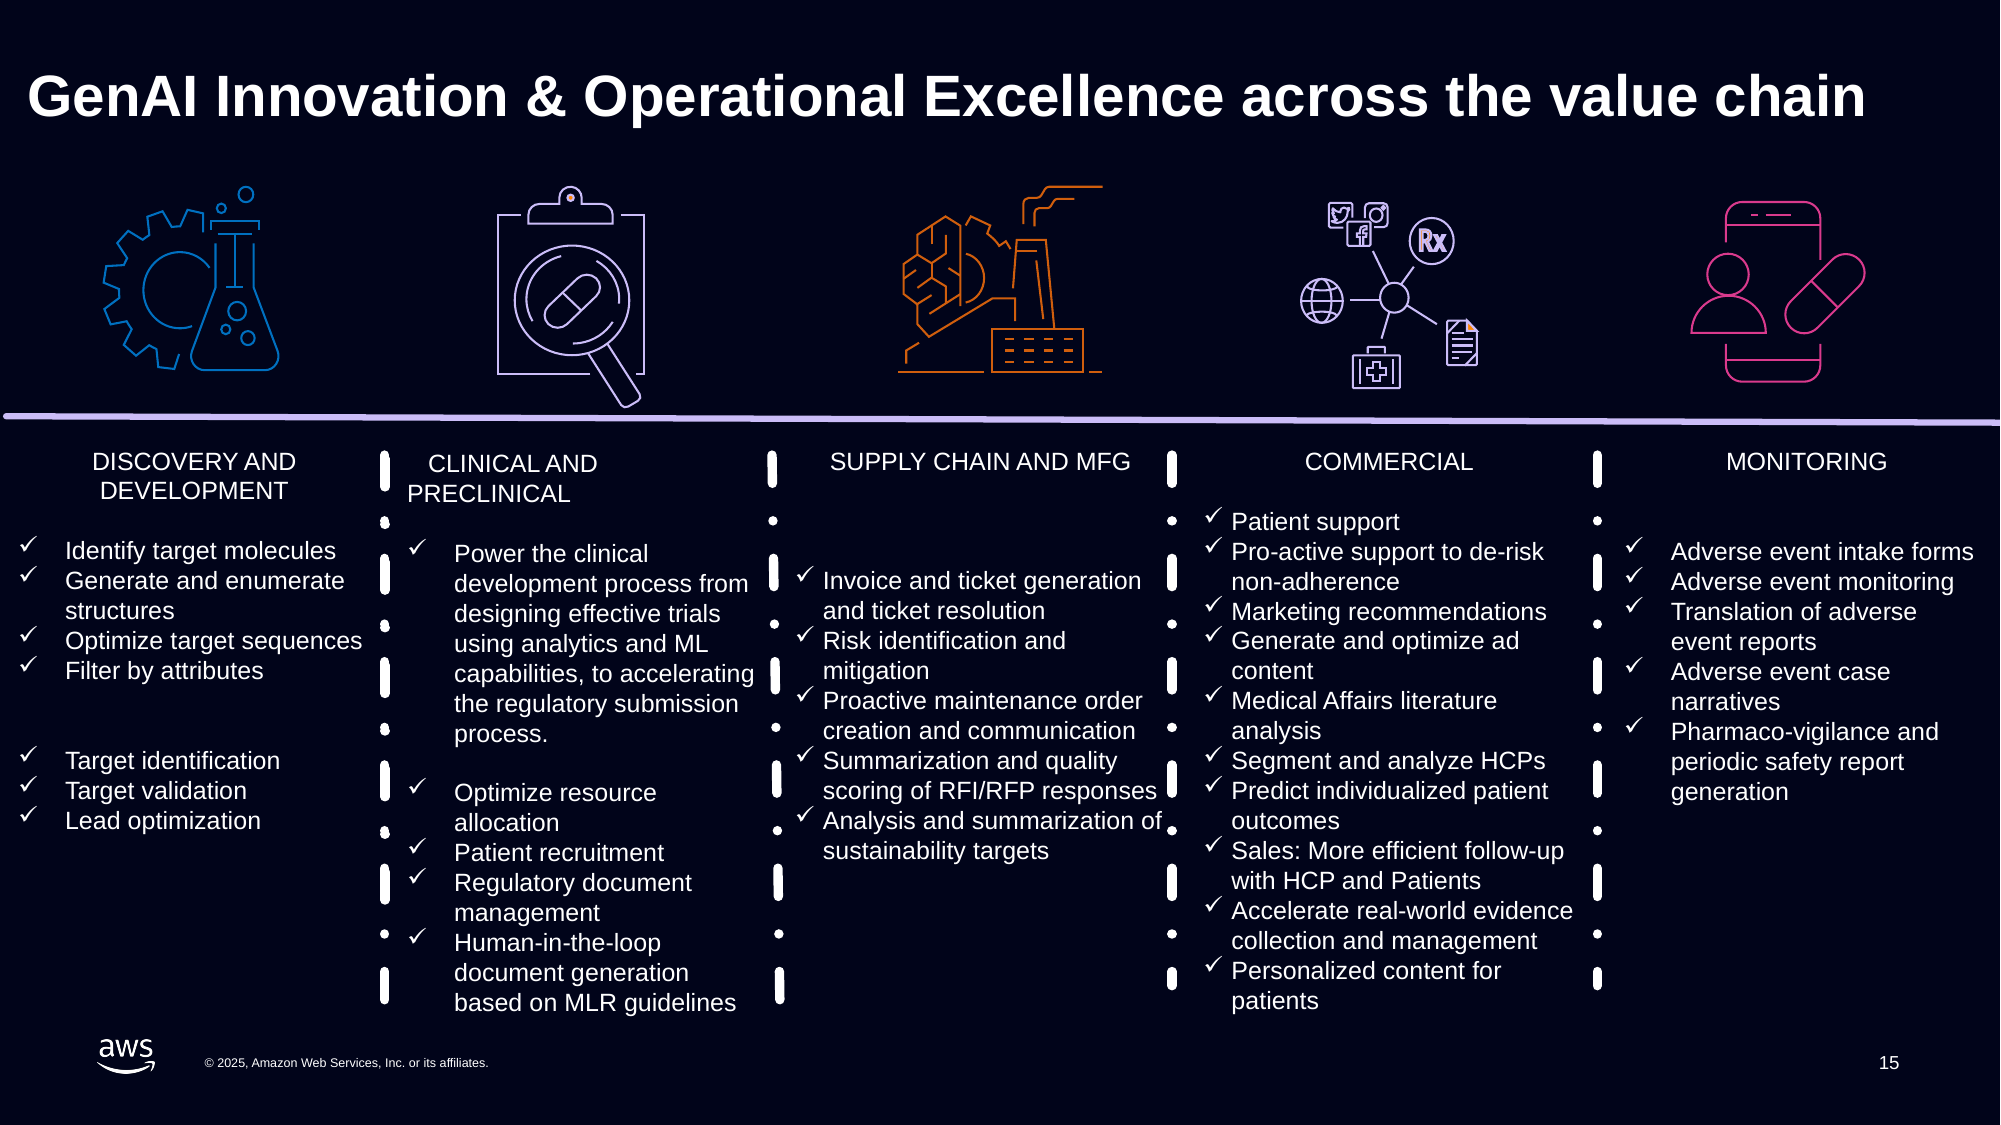

# GenAI Innovation & Operational Excellence across the value chain

DISCOVERY AND DEVELOPMENT

Identify target molecules
Generate and enumerate structures
Optimize target sequences
Filter by attributes

Target identification
Target validation
Lead optimization

SUPPLY CHAIN AND MFG

Invoice and ticket generation and ticket resolution
Risk identification and mitigation
Proactive maintenance order creation and communication
Summarization and quality scoring of RFI/RFP responses
Analysis and summarization of sustainability targets

COMMERCIAL

Patient support
Pro-active support to de-risk non-adherence
Marketing recommendations
Generate and optimize ad content
Medical Affairs literature analysis
Segment and analyze HCPs
Predict individualized patient outcomes
Sales: More efficient follow-up with HCP and Patients
Accelerate real-world evidence collection and management
Personalized content for patients
 MONITORING

Adverse event intake forms
Adverse event monitoring
Translation of adverse event reports
Adverse event case narratives
Pharmaco-vigilance and periodic safety report generation

   CLINICAL AND PRECLINICAL

Power the clinical development process from designing effective trials using analytics and ML capabilities, to accelerating the regulatory submission process.

Optimize resource allocation
Patient recruitment
Regulatory document management
Human-in-the-loop document generation based on MLR guidelines

15